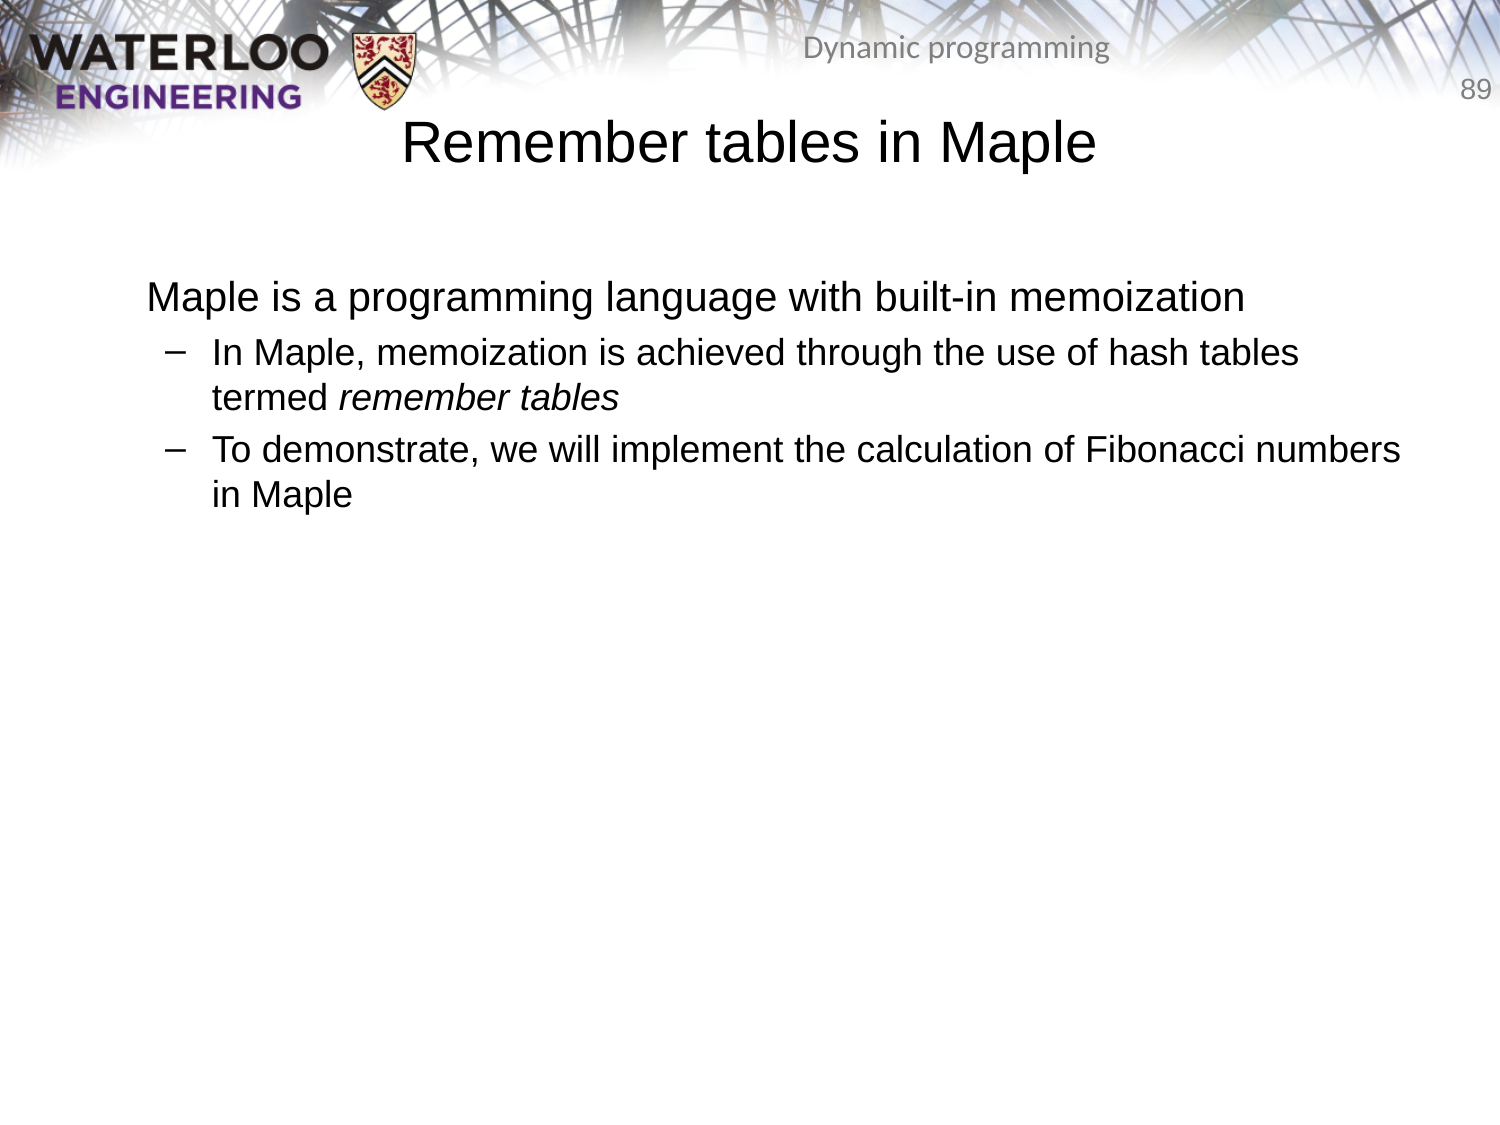

# Remember tables in Maple
	Maple is a programming language with built-in memoization
In Maple, memoization is achieved through the use of hash tables termed remember tables
To demonstrate, we will implement the calculation of Fibonacci numbers in Maple